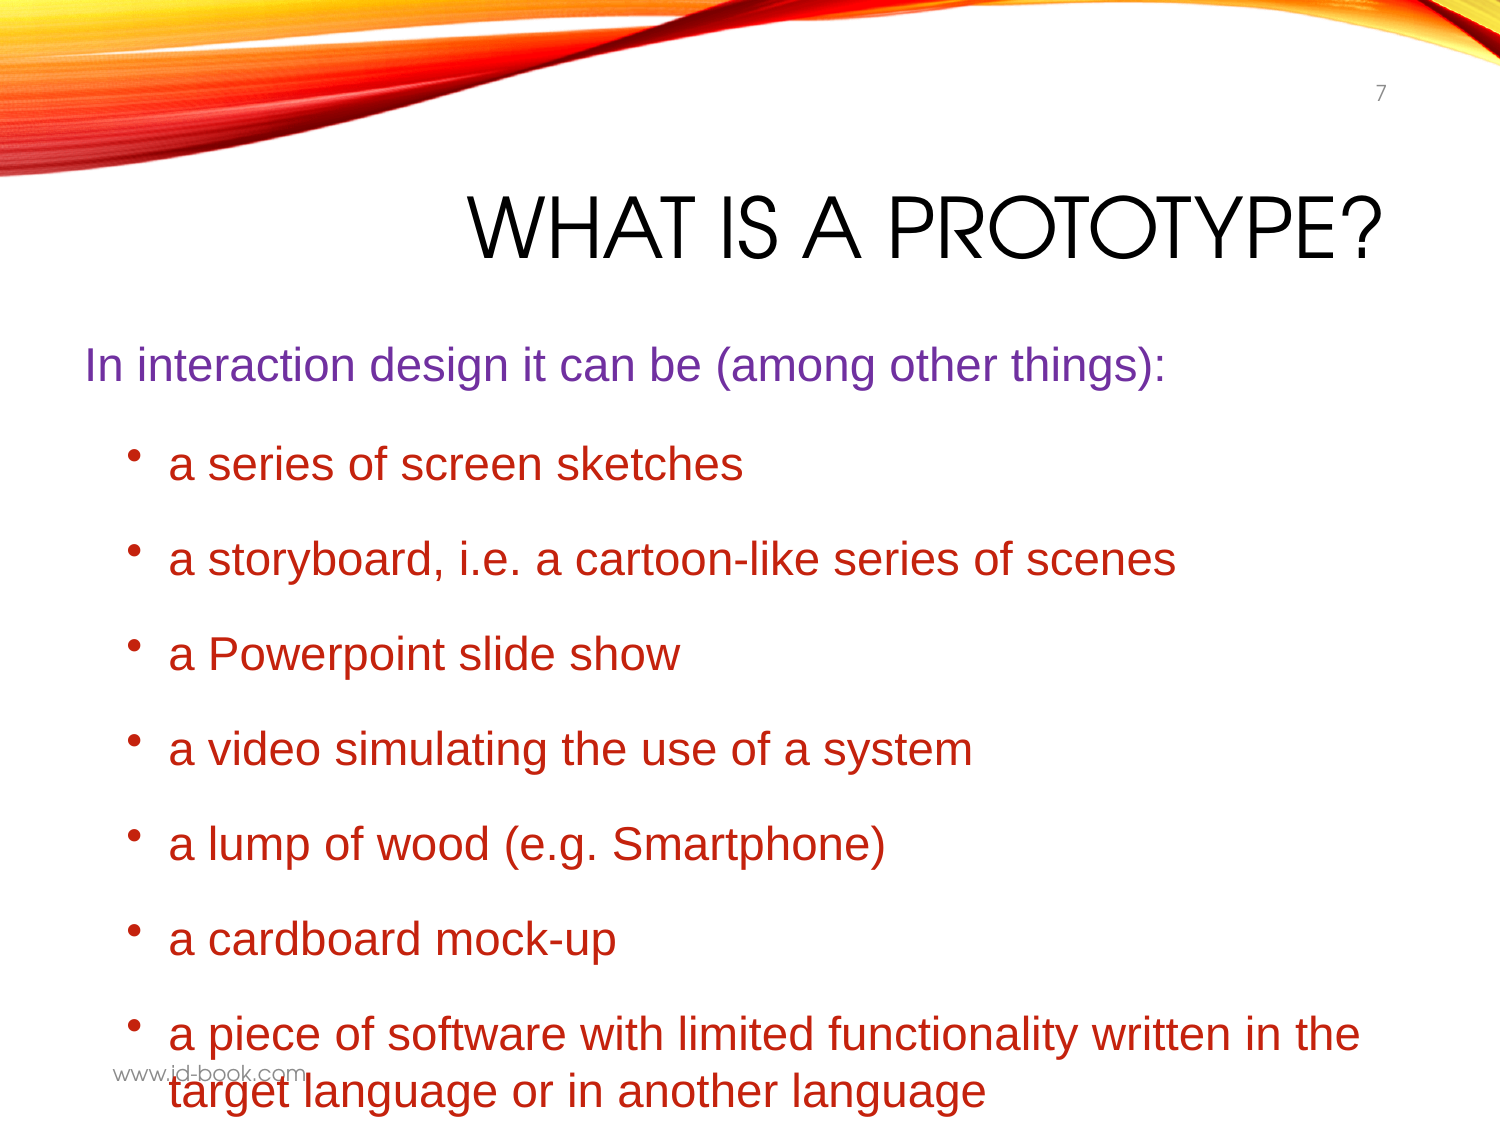

7
# What is a prototype?
In interaction design it can be (among other things):

a series of screen sketches

a storyboard, i.e. a cartoon-like series of scenes

a Powerpoint slide show

a video simulating the use of a system

a lump of wood (e.g. Smartphone)

a cardboard mock-up

a piece of software with limited functionality written in the target language or in another language

www.id-book.com